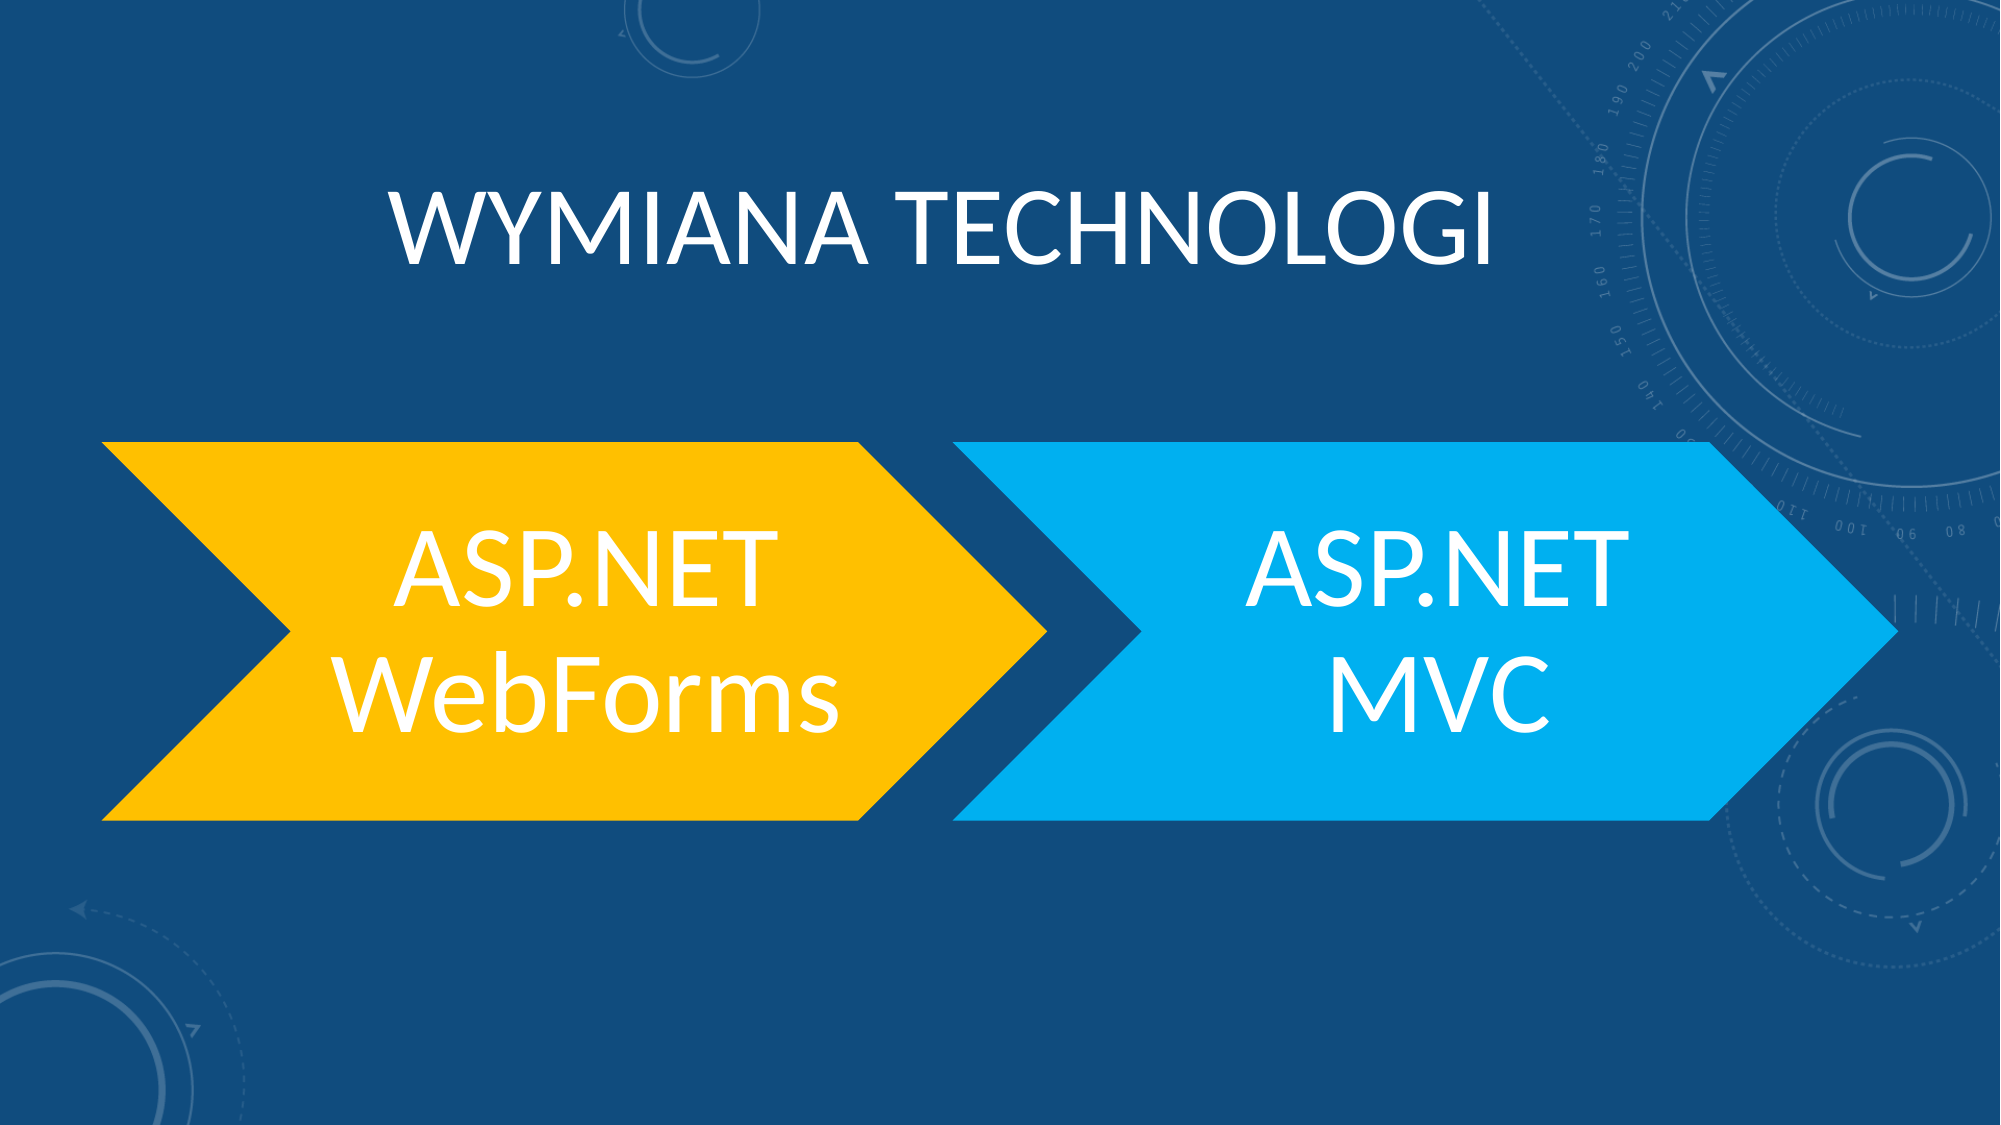

# Wymiana technologi
ASP.NET WebForms
ASP.NET MVC